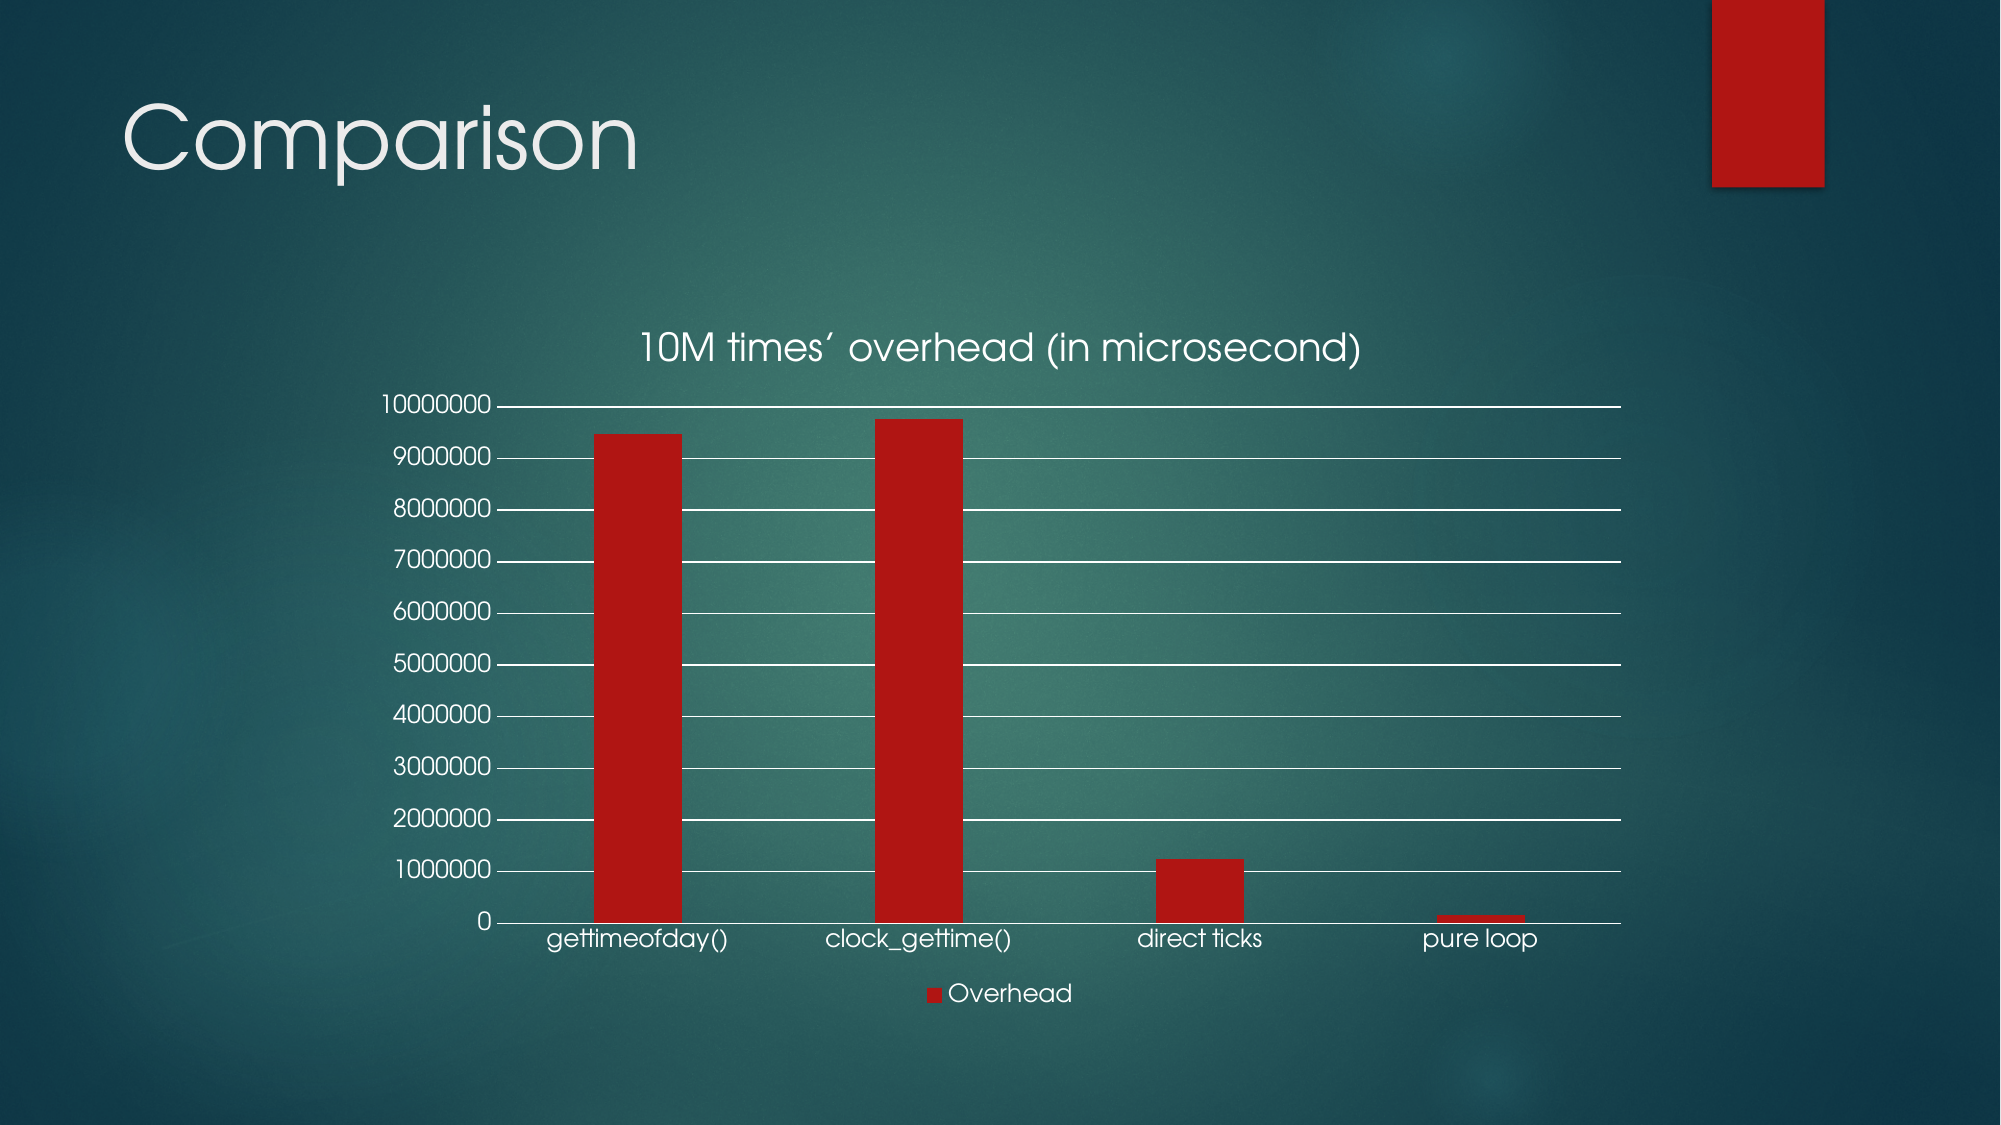

# Comparison

### Chart: 10M times’ overhead (in microsecond)

| Category | Overhead |
|---|---|
| gettimeofday() | 9465240.0 |
| clock_gettime() | 9770519.0 |
| direct ticks | 1240519.0 |
| pure loop | 157375.0 |